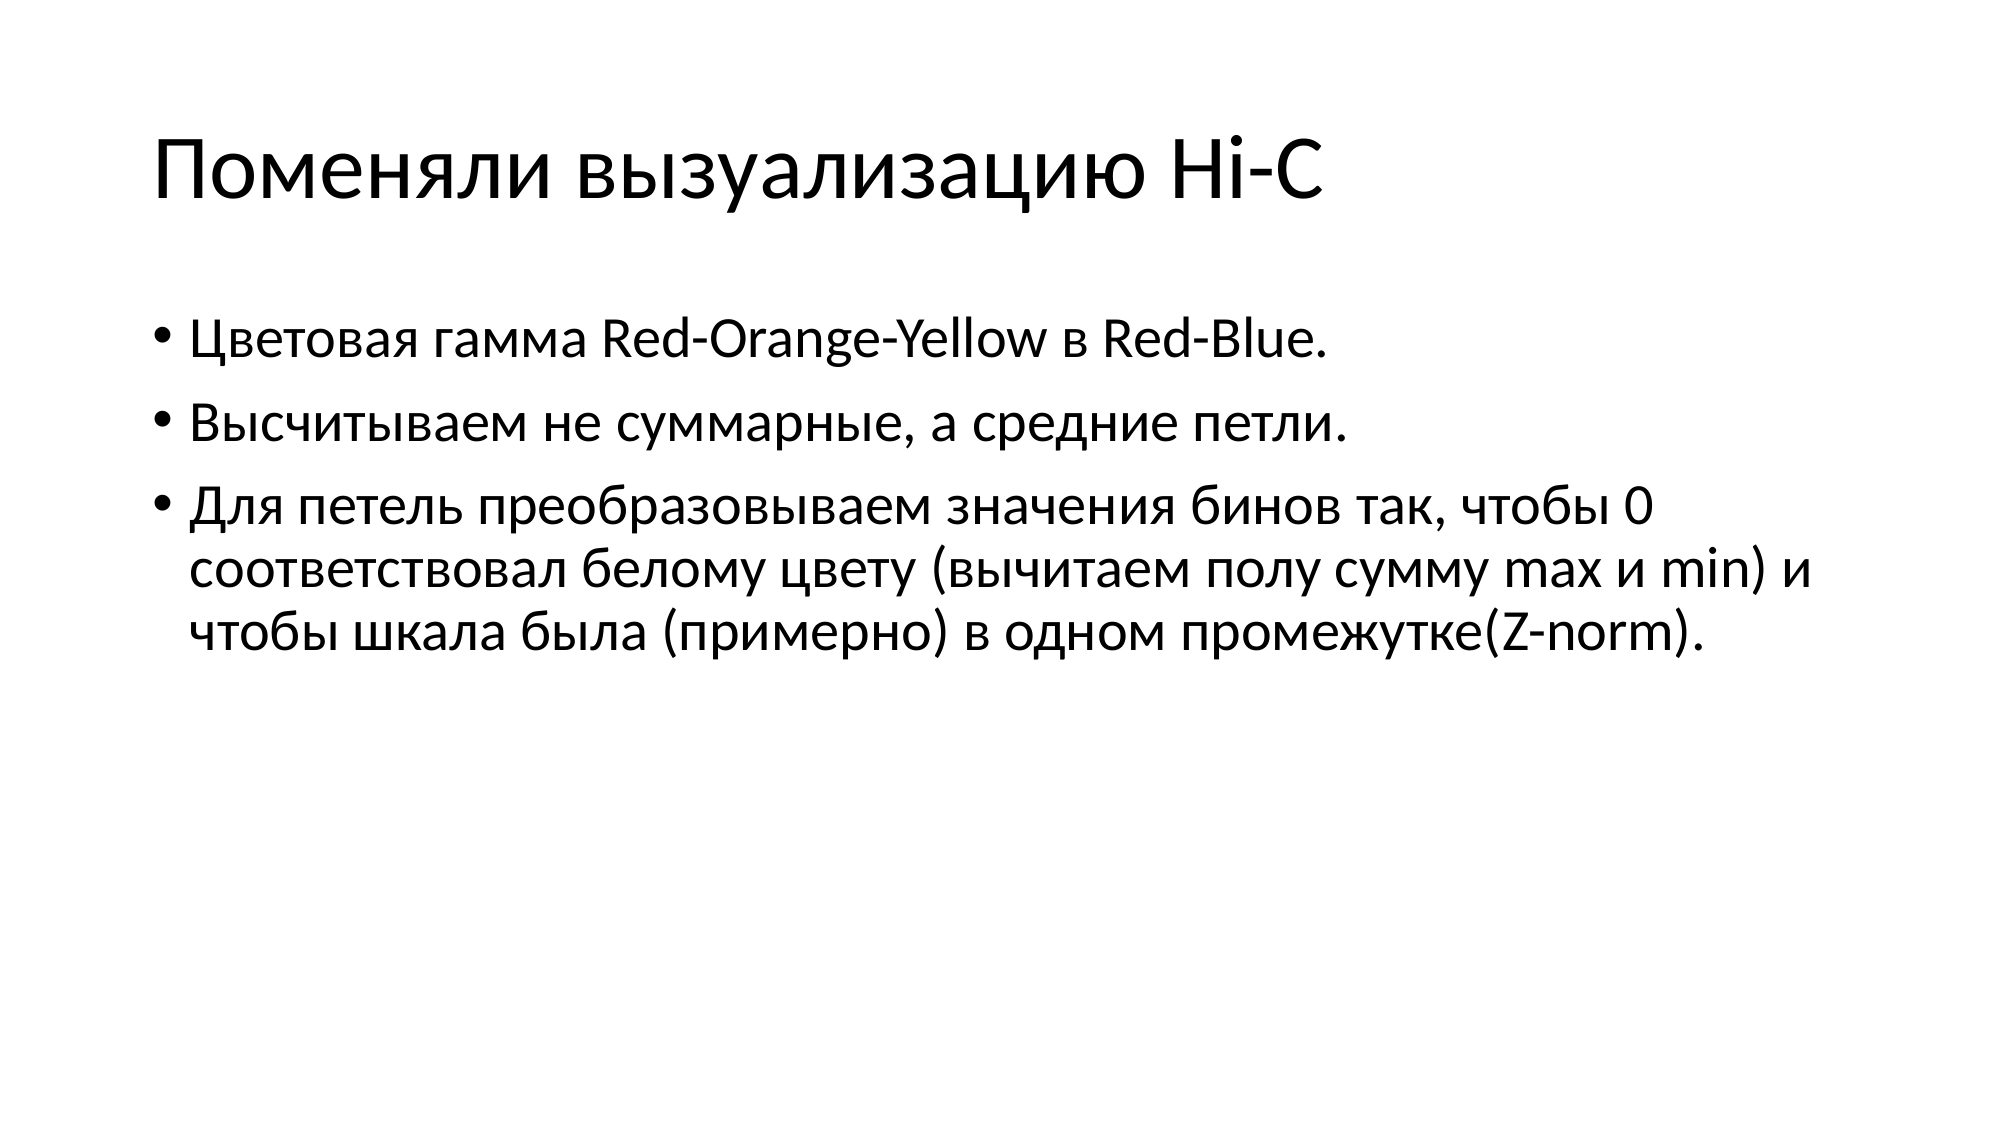

# Поменяли вызуализацию Hi-C
Цветовая гамма Red-Orange-Yellow в Red-Blue.
Высчитываем не суммарные, а средние петли.
Для петель преобразовываем значения бинов так, чтобы 0 соответствовал белому цвету (вычитаем полу сумму max и min) и чтобы шкала была (примерно) в одном промежутке(Z-norm).